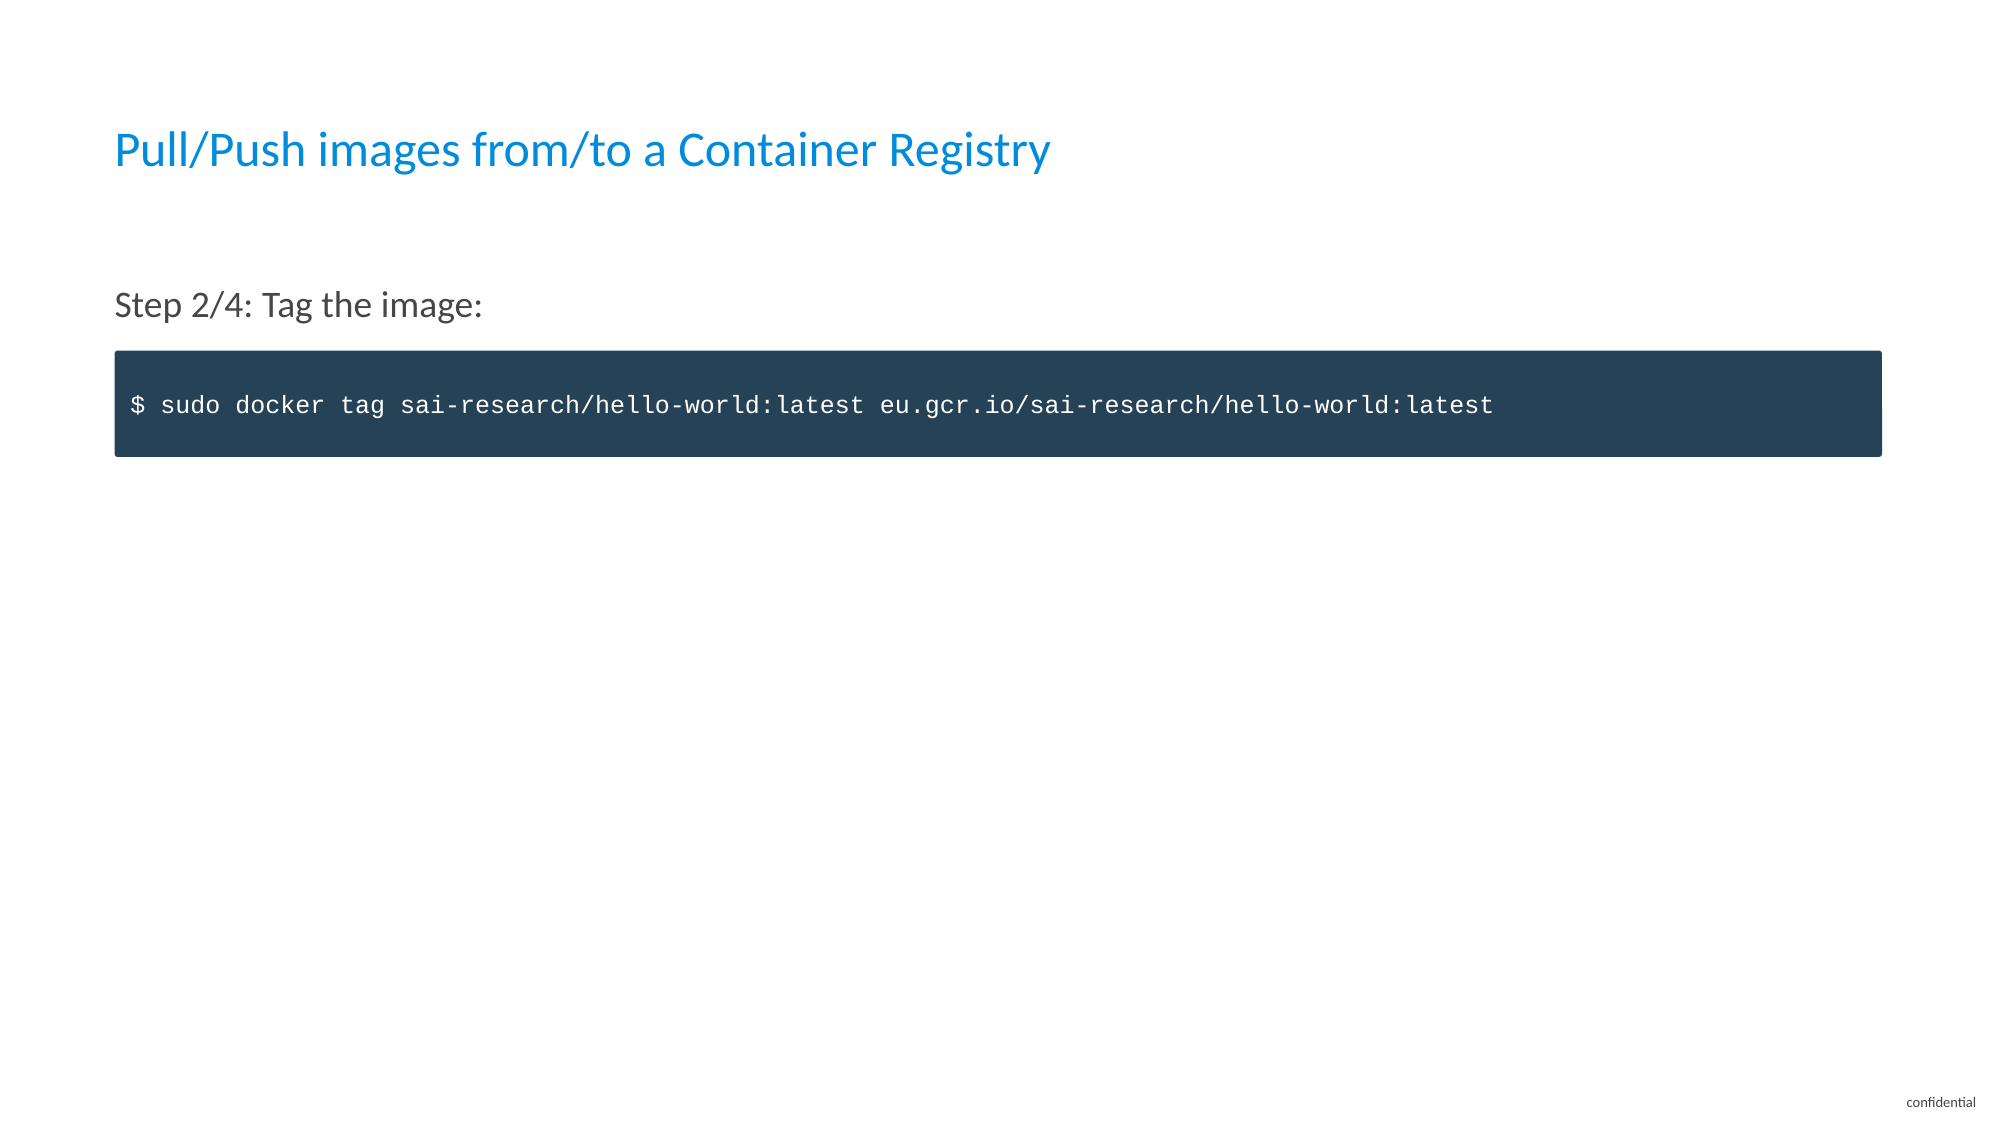

Pull/Push images from/to a Container Registry
Step 2/4: Tag the image:

$ sudo docker tag sai-research/hello-world:latest eu.gcr.io/sai-research/hello-world:latest